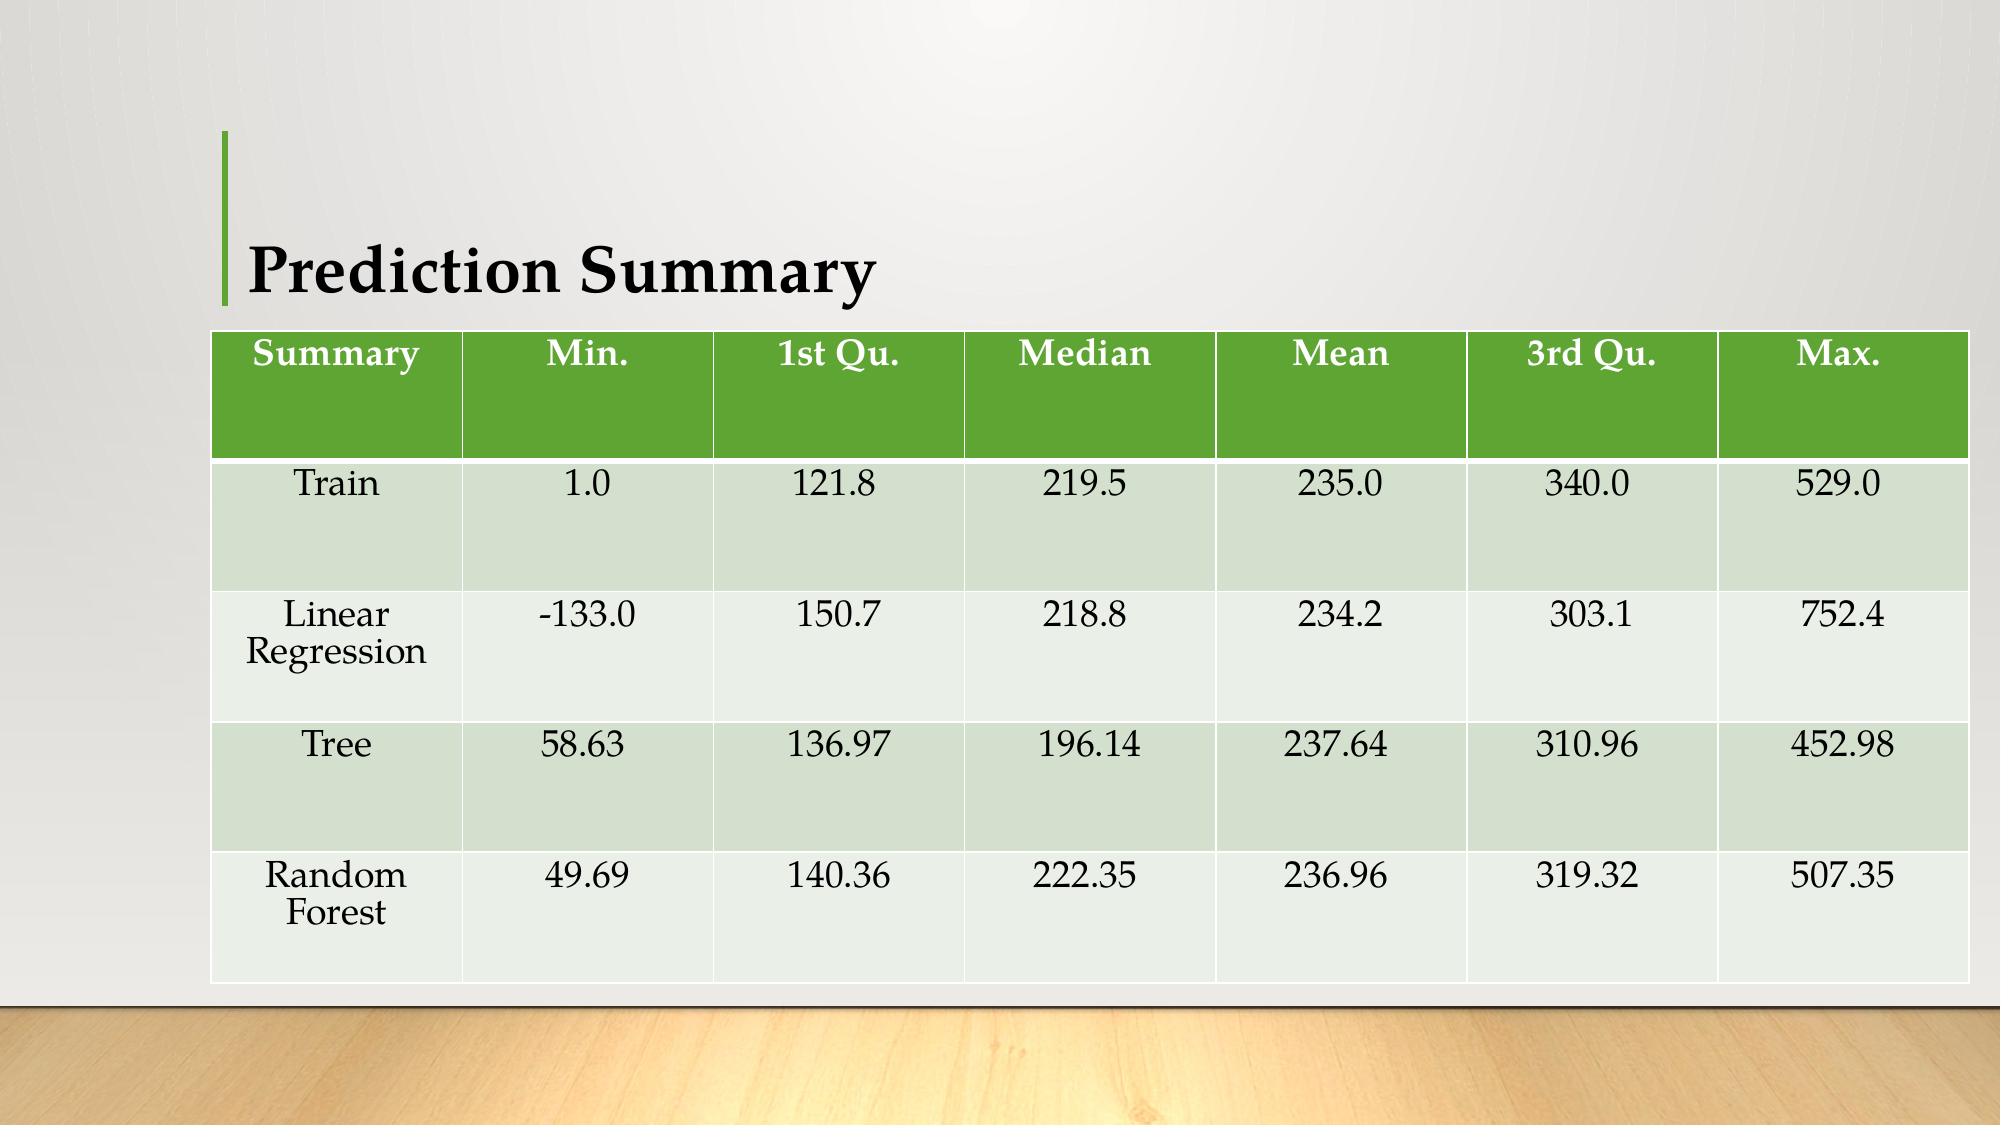

# Prediction Summary
| Summary | Min. | 1st Qu. | Median | Mean | 3rd Qu. | Max. |
| --- | --- | --- | --- | --- | --- | --- |
| Train | 1.0 | 121.8 | 219.5 | 235.0 | 340.0 | 529.0 |
| Linear Regression | -133.0 | 150.7 | 218.8 | 234.2 | 303.1 | 752.4 |
| Tree | 58.63 | 136.97 | 196.14 | 237.64 | 310.96 | 452.98 |
| Random Forest | 49.69 | 140.36 | 222.35 | 236.96 | 319.32 | 507.35 |